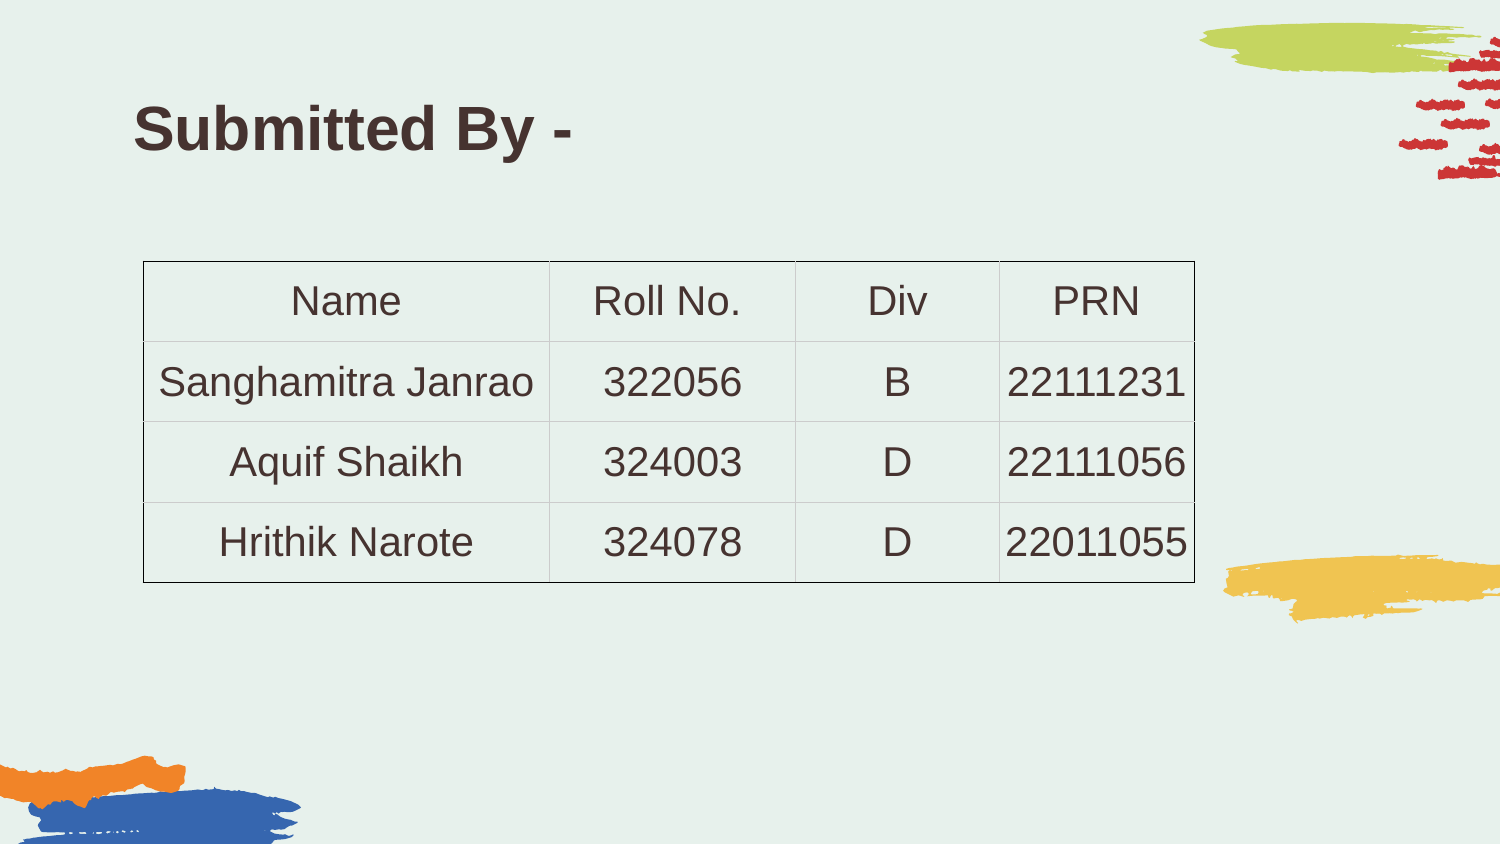

# Submitted By -
| Name | Roll No. | Div | PRN |
| --- | --- | --- | --- |
| Sanghamitra Janrao | 322056 | B | 22111231 |
| Aquif Shaikh | 324003 | D | 22111056 |
| Hrithik Narote | 324078 | D | 22011055 |